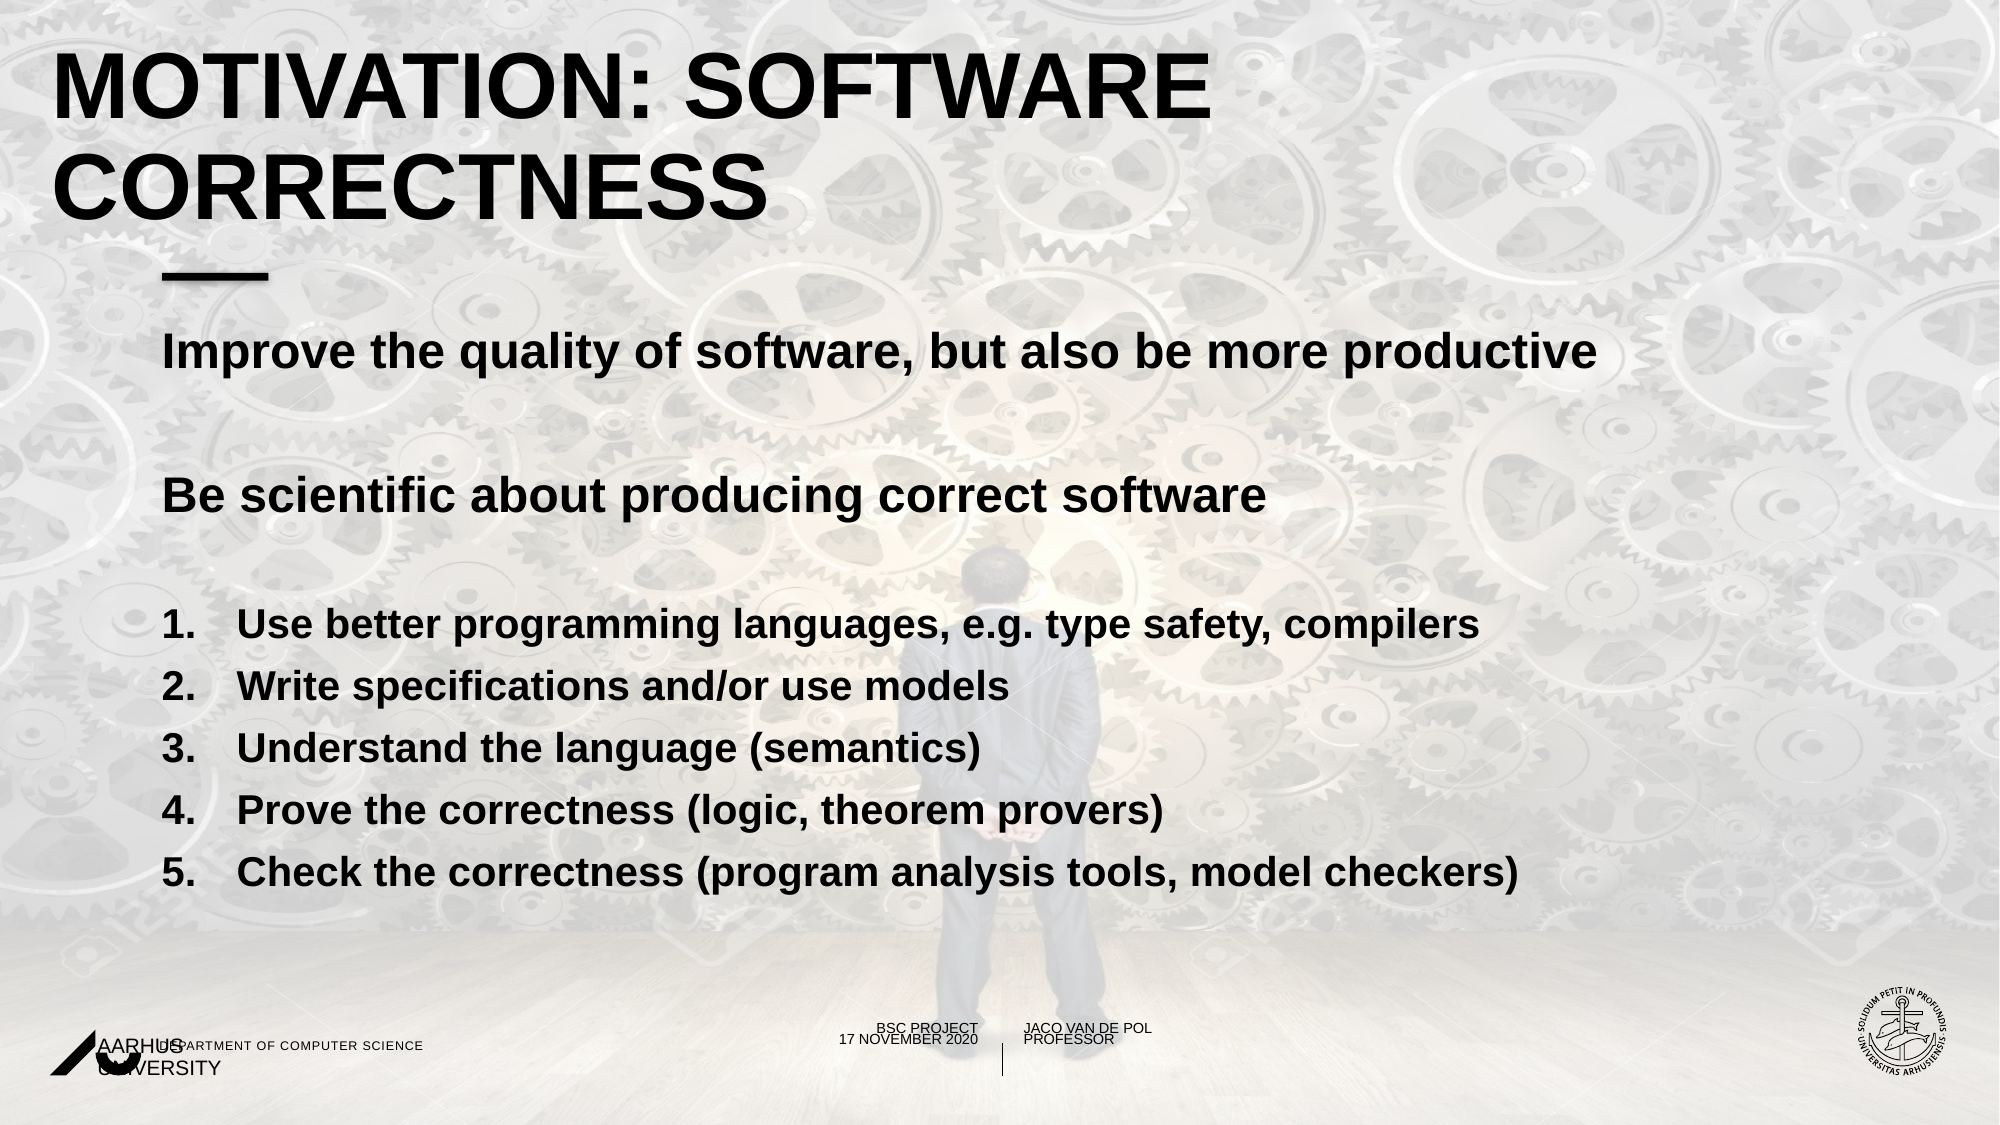

# Motivation: software correctness
Improve the quality of software, but also be more productive

Be scientific about producing correct software

Use better programming languages, e.g. type safety, compilers
Write specifications and/or use models
Understand the language (semantics)
Prove the correctness (logic, theorem provers)
Check the correctness (program analysis tools, model checkers)